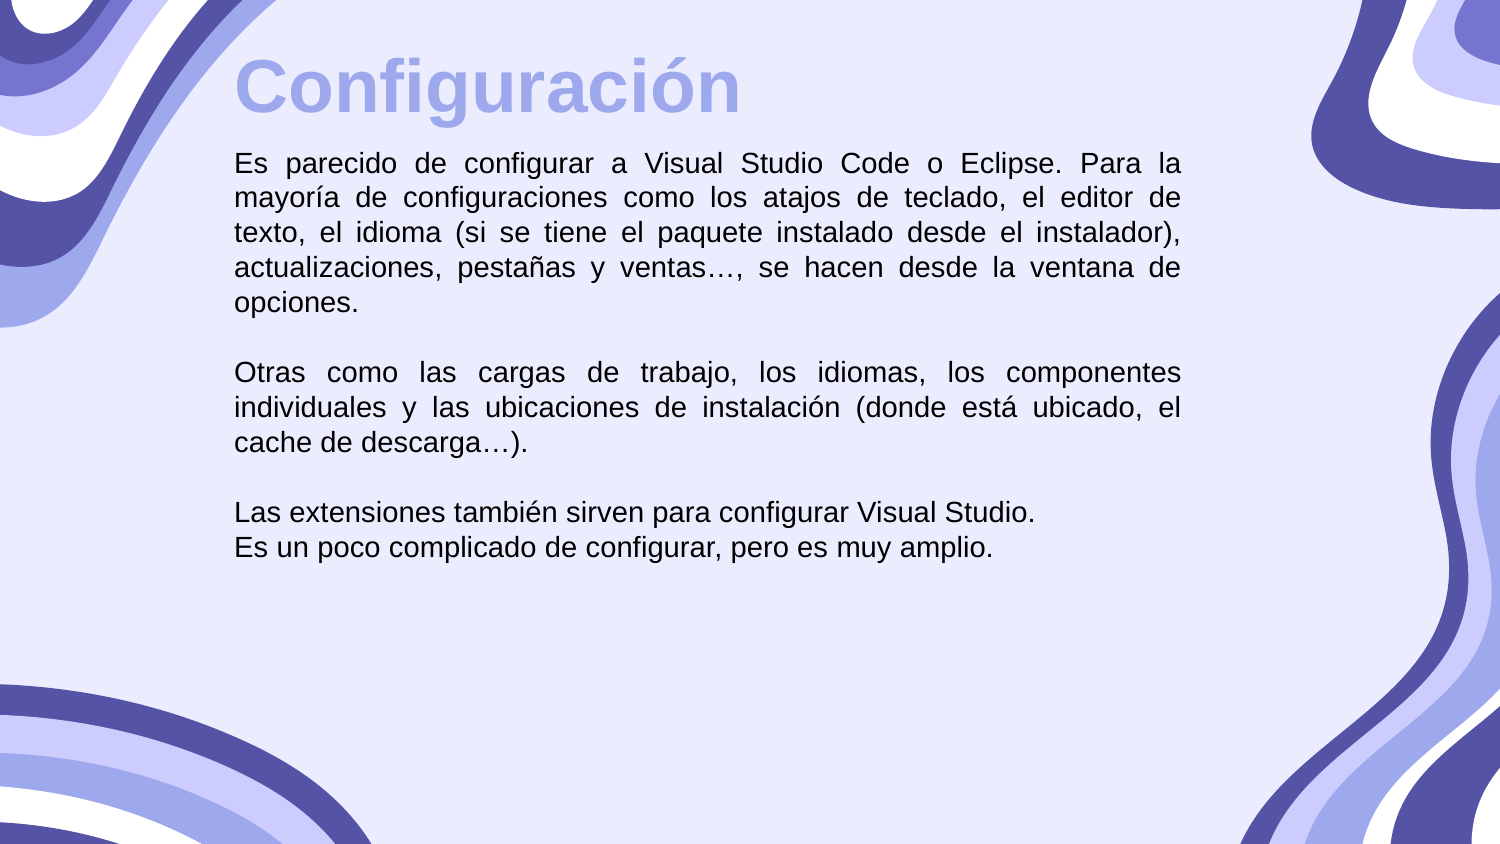

Configuración
Es parecido de configurar a Visual Studio Code o Eclipse. Para la mayoría de configuraciones como los atajos de teclado, el editor de texto, el idioma (si se tiene el paquete instalado desde el instalador), actualizaciones, pestañas y ventas…, se hacen desde la ventana de opciones.

Otras como las cargas de trabajo, los idiomas, los componentes individuales y las ubicaciones de instalación (donde está ubicado, el cache de descarga…).

Las extensiones también sirven para configurar Visual Studio.
Es un poco complicado de configurar, pero es muy amplio.